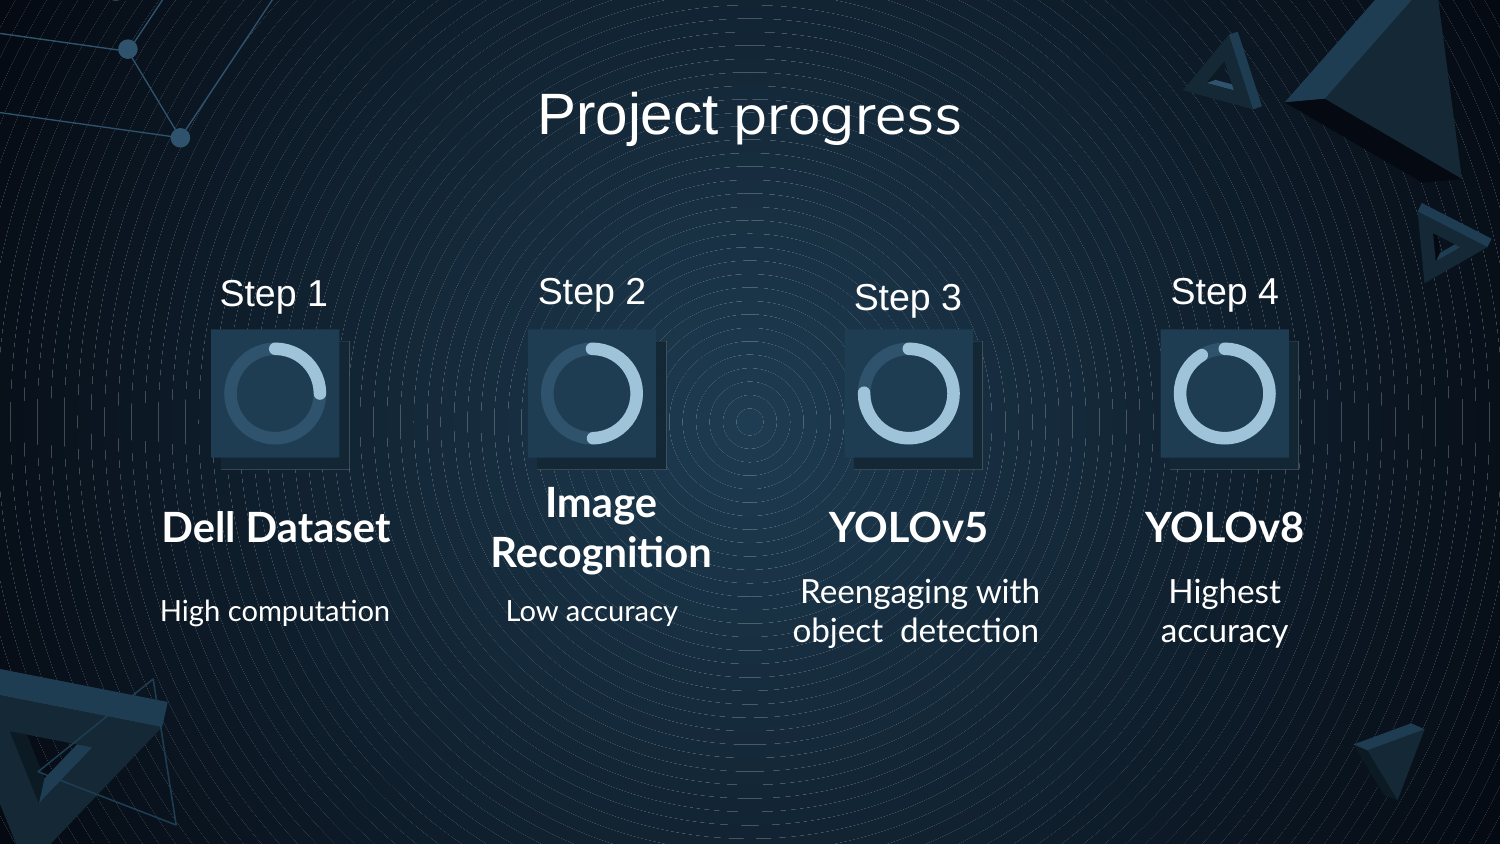

# Project progress
Step 4
Step 2
Step 1
Step 3

Dell Dataset
Image Recognition
YOLOv5
YOLOv8
High computation
Low accuracy
Reengaging with object  detection
Highest accuracy